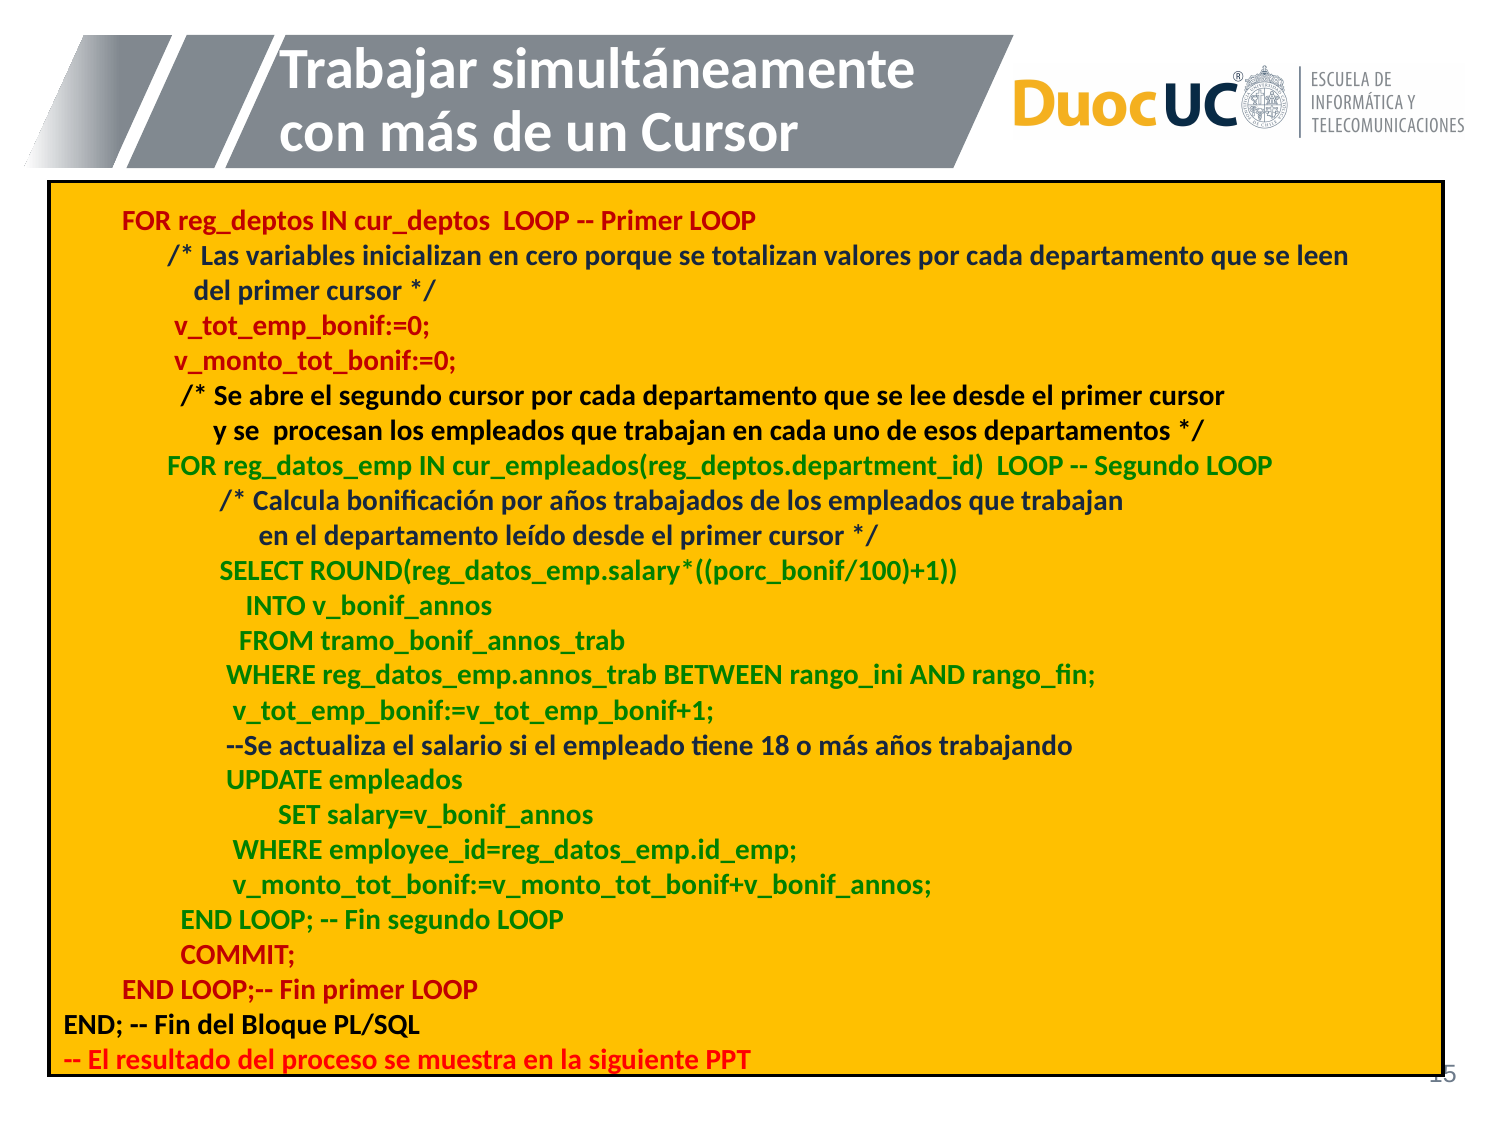

# Trabajar simultáneamente con más de un Cursor

         FOR reg_deptos IN cur_deptos  LOOP -- Primer LOOP
                /* Las variables inicializan en cero porque se totalizan valores por cada departamento que se leen
                    del primer cursor */
                 v_tot_emp_bonif:=0;
                 v_monto_tot_bonif:=0;
                  /* Se abre el segundo cursor por cada departamento que se lee desde el primer cursor
                       y se  procesan los empleados que trabajan en cada uno de esos departamentos */
                FOR reg_datos_emp IN cur_empleados(reg_deptos.department_id)  LOOP -- Segundo LOOP
                        /* Calcula bonificación por años trabajados de los empleados que trabajan
                              en el departamento leído desde el primer cursor */
                        SELECT ROUND(reg_datos_emp.salary*((porc_bonif/100)+1))
                            INTO v_bonif_annos
                           FROM tramo_bonif_annos_trab
                         WHERE reg_datos_emp.annos_trab BETWEEN rango_ini AND rango_fin;
                          v_tot_emp_bonif:=v_tot_emp_bonif+1;
                         --Se actualiza el salario si el empleado tiene 18 o más años trabajando
                         UPDATE empleados
                                 SET salary=v_bonif_annos
                          WHERE employee_id=reg_datos_emp.id_emp;
                          v_monto_tot_bonif:=v_monto_tot_bonif+v_bonif_annos;
                  END LOOP; -- Fin segundo LOOP
                  COMMIT;
         END LOOP;-- Fin primer LOOP
END; -- Fin del Bloque PL/SQL
-- El resultado del proceso se muestra en la siguiente PPT